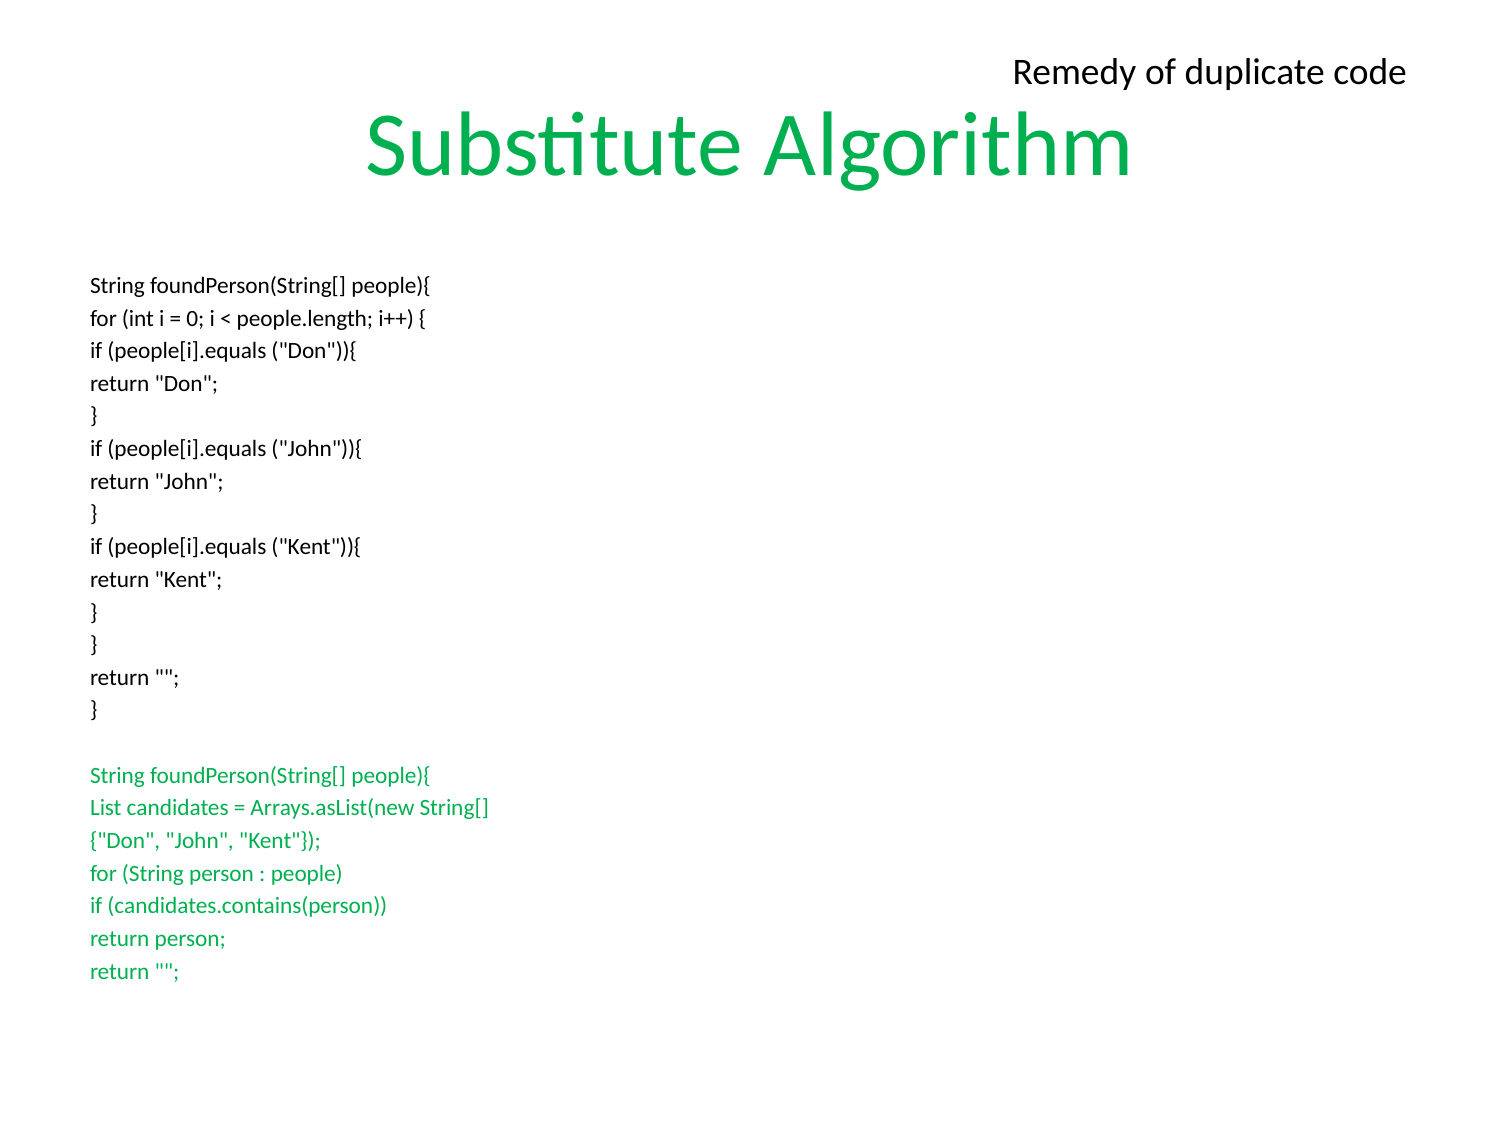

Remedy of duplicate code
# Substitute Algorithm
String foundPerson(String[] people){
for (int i = 0; i < people.length; i++) {
if (people[i].equals ("Don")){
return "Don";
}
if (people[i].equals ("John")){
return "John";
}
if (people[i].equals ("Kent")){
return "Kent";
}
}
return "";
}

String foundPerson(String[] people){
List candidates = Arrays.asList(new String[]
{"Don", "John", "Kent"});
for (String person : people)
if (candidates.contains(person))
return person;
return "";